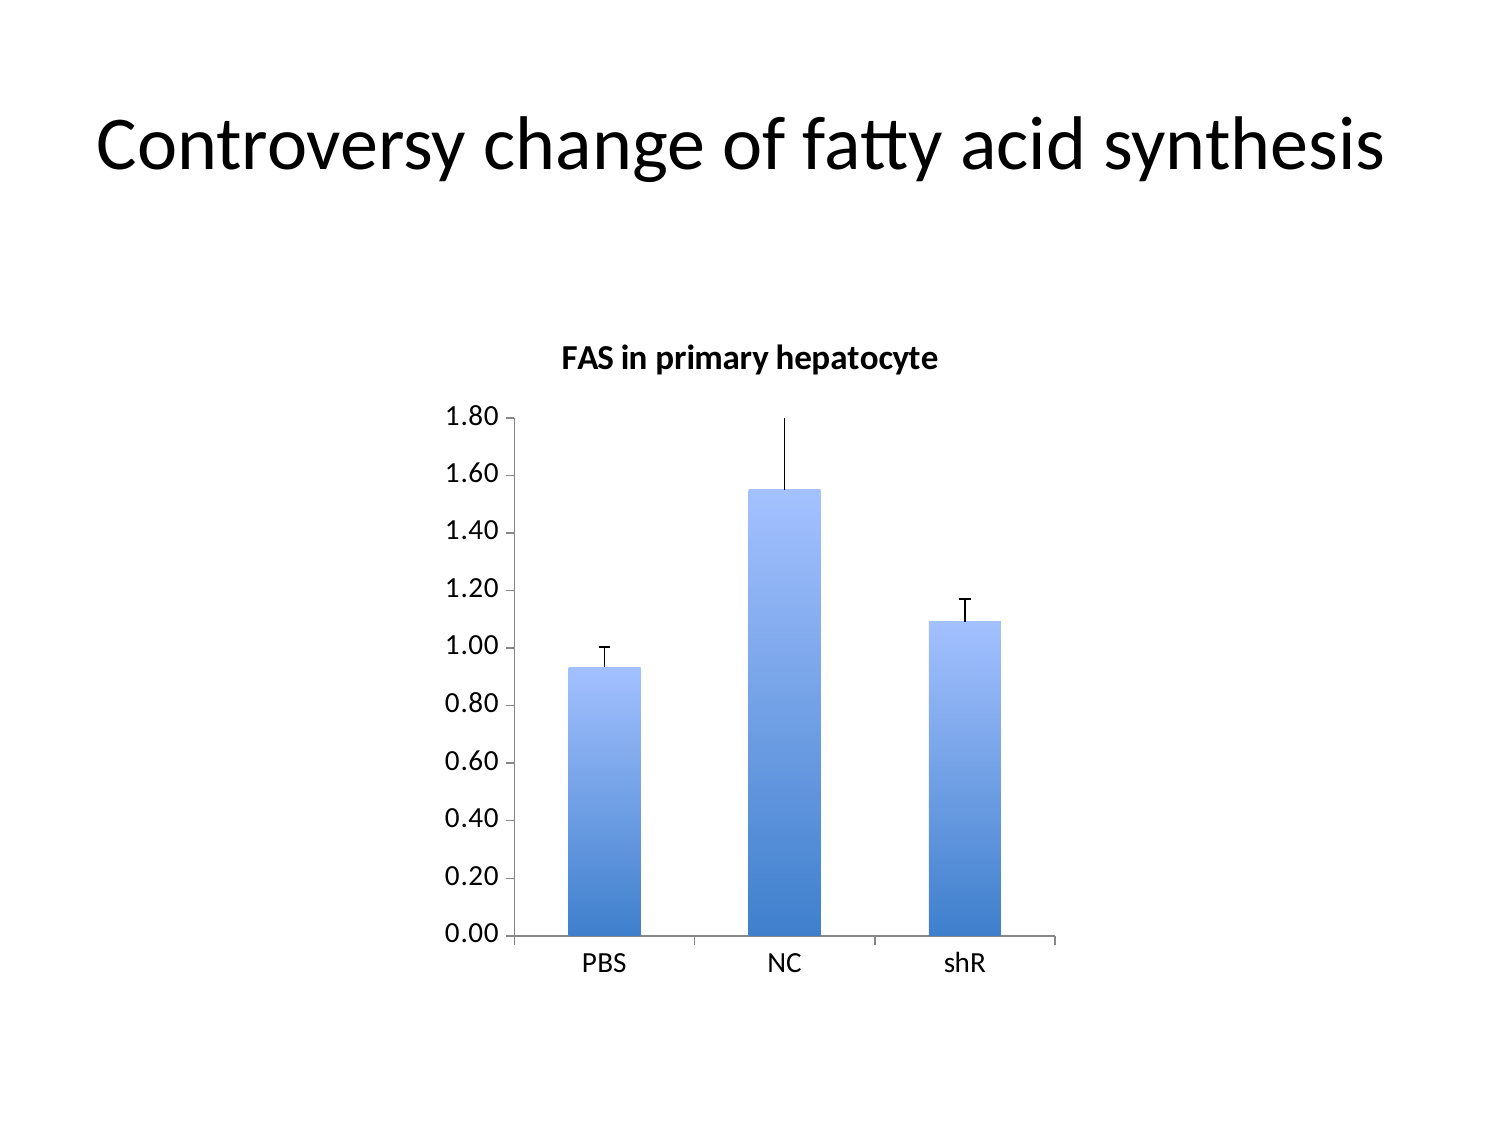

# Controversy change of fatty acid synthesis

### Chart: FAS in primary hepatocyte

| Category |  |
|---|---|
| PBS | 0.933901278912726 |
| NC | 1.550822430869093 |
| shR | 1.092221090831538 |